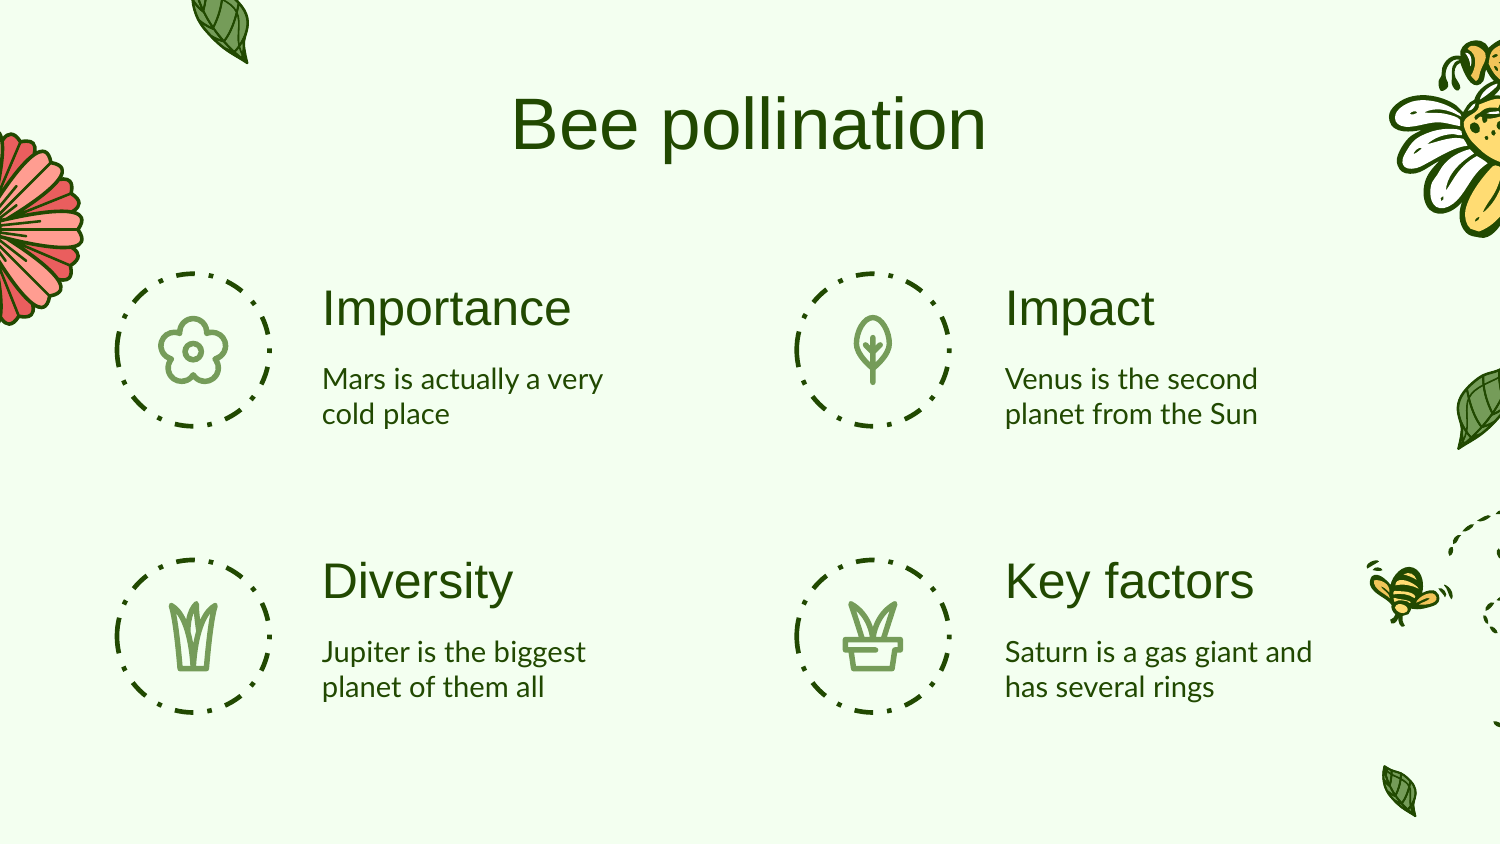

# Bee pollination

Importance
Impact

Mars is actually a very cold place
Venus is the second planet from the Sun
Diversity
Key factors

Jupiter is the biggest planet of them all
Saturn is a gas giant and has several rings